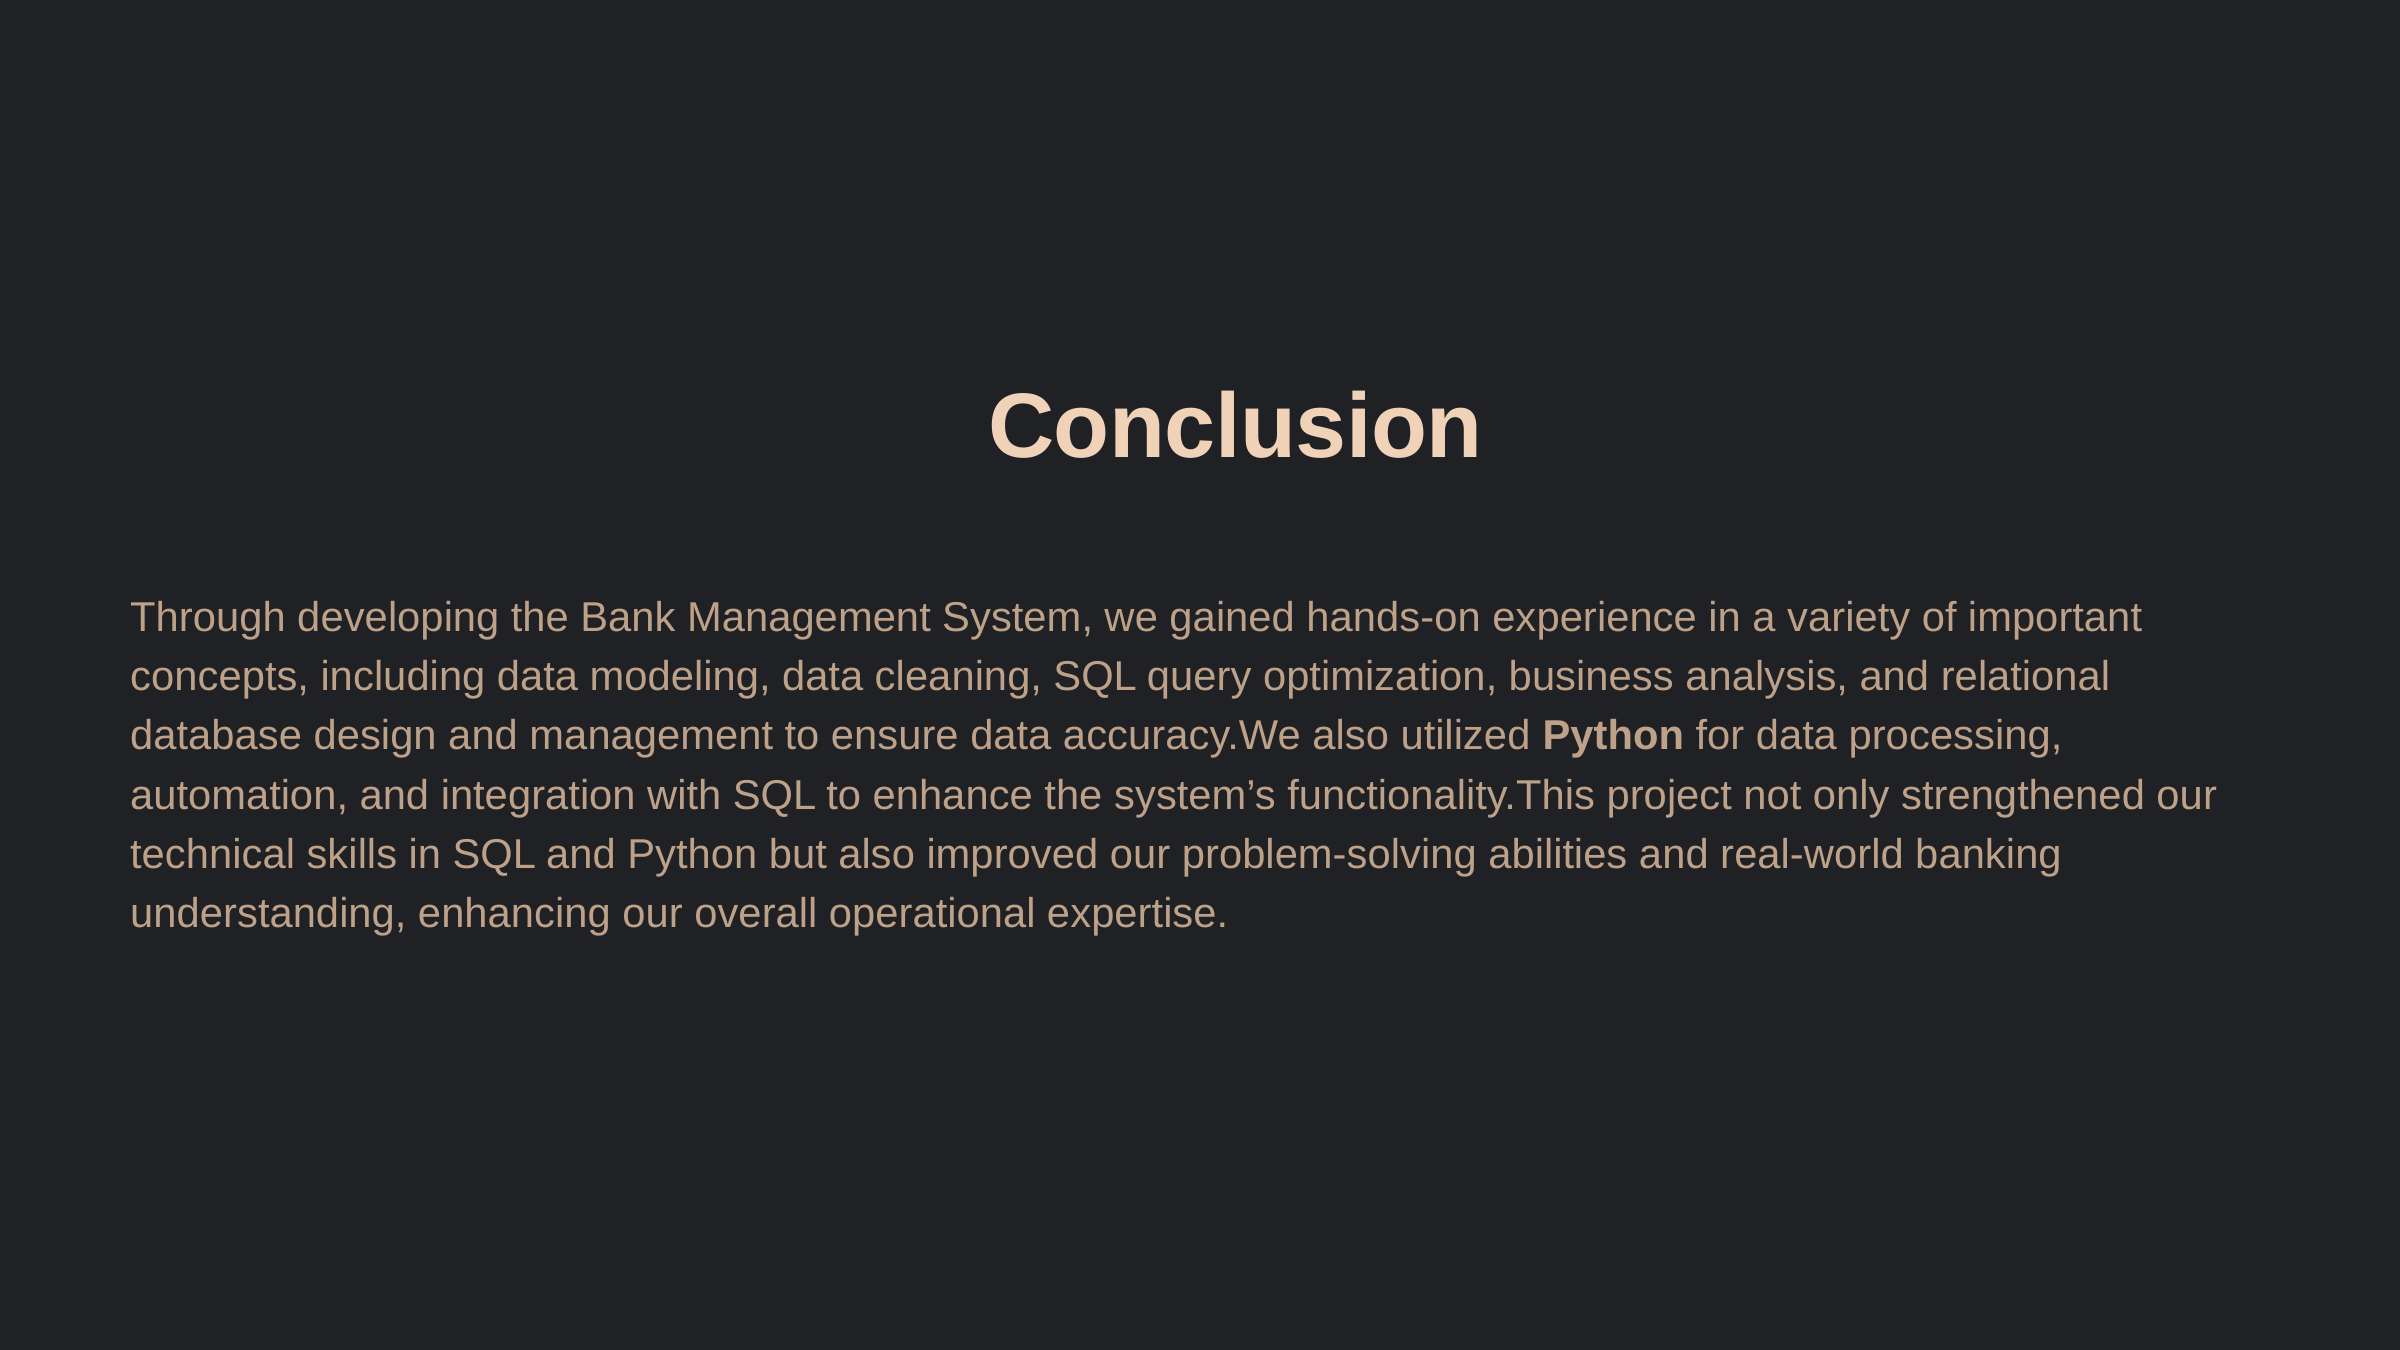

# Conclusion
Through developing the Bank Management System, we gained hands-on experience in a variety of important concepts, including data modeling, data cleaning, SQL query optimization, business analysis, and relational database design and management to ensure data accuracy.We also utilized Python for data processing, automation, and integration with SQL to enhance the system’s functionality.This project not only strengthened our technical skills in SQL and Python but also improved our problem-solving abilities and real-world banking understanding, enhancing our overall operational expertise.